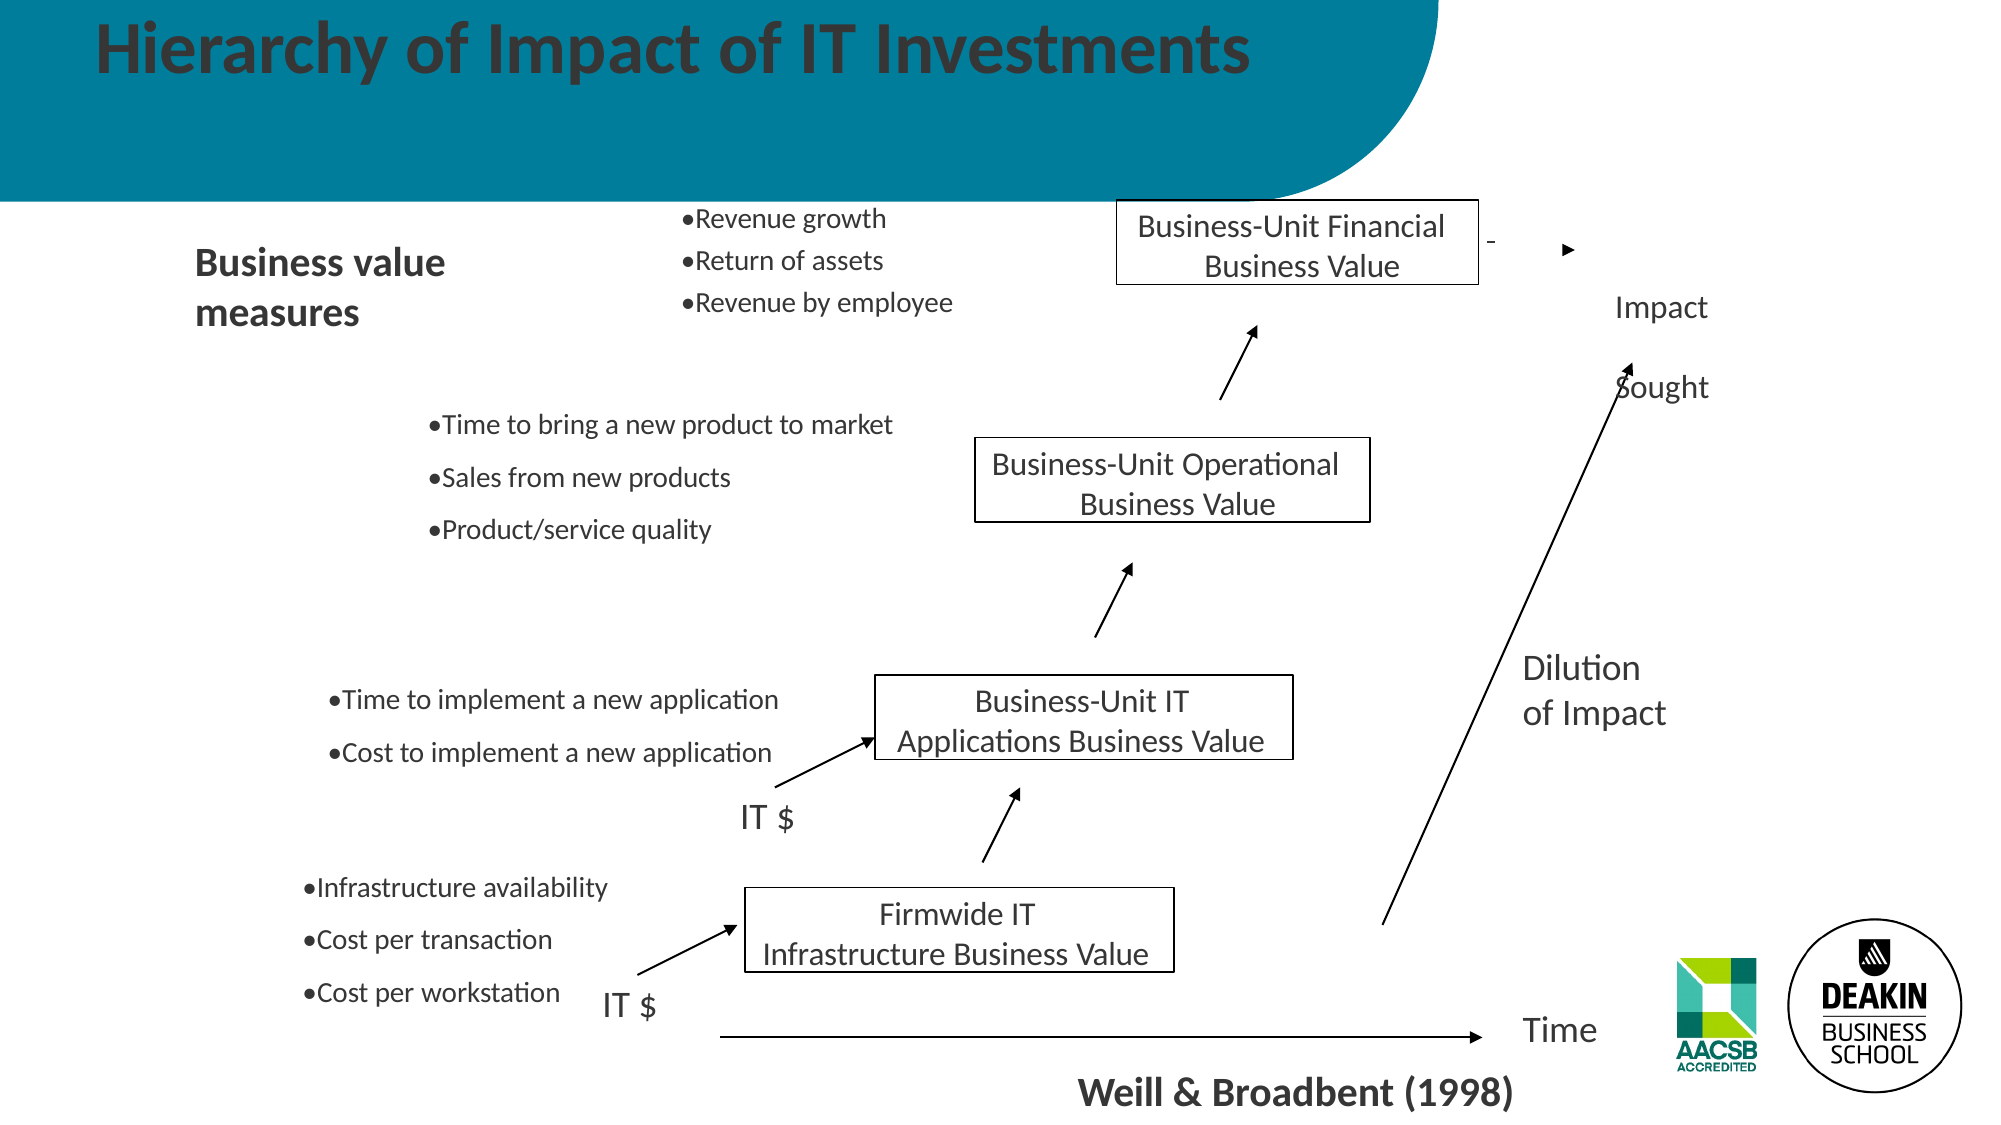

# Hierarchy of Impact of IT Investments
•Revenue growth
•Return of assets
•Revenue by employee
Business-Unit Financial  Business Value
 		Impact  Sought
Business value measures

•Time to bring a new product to market
•Sales from new products
•Product/service quality
Business-Unit Operational  Business Value

Dilution  of Impact
•Time to implement a new application
•Cost to implement a new application
Business-Unit IT  Applications Business Value

IT $

•Infrastructure availability
•Cost per transaction
Firmwide IT  Infrastructure Business Value

•Cost per workstation
IT $
Time

Weill & Broadbent (1998)